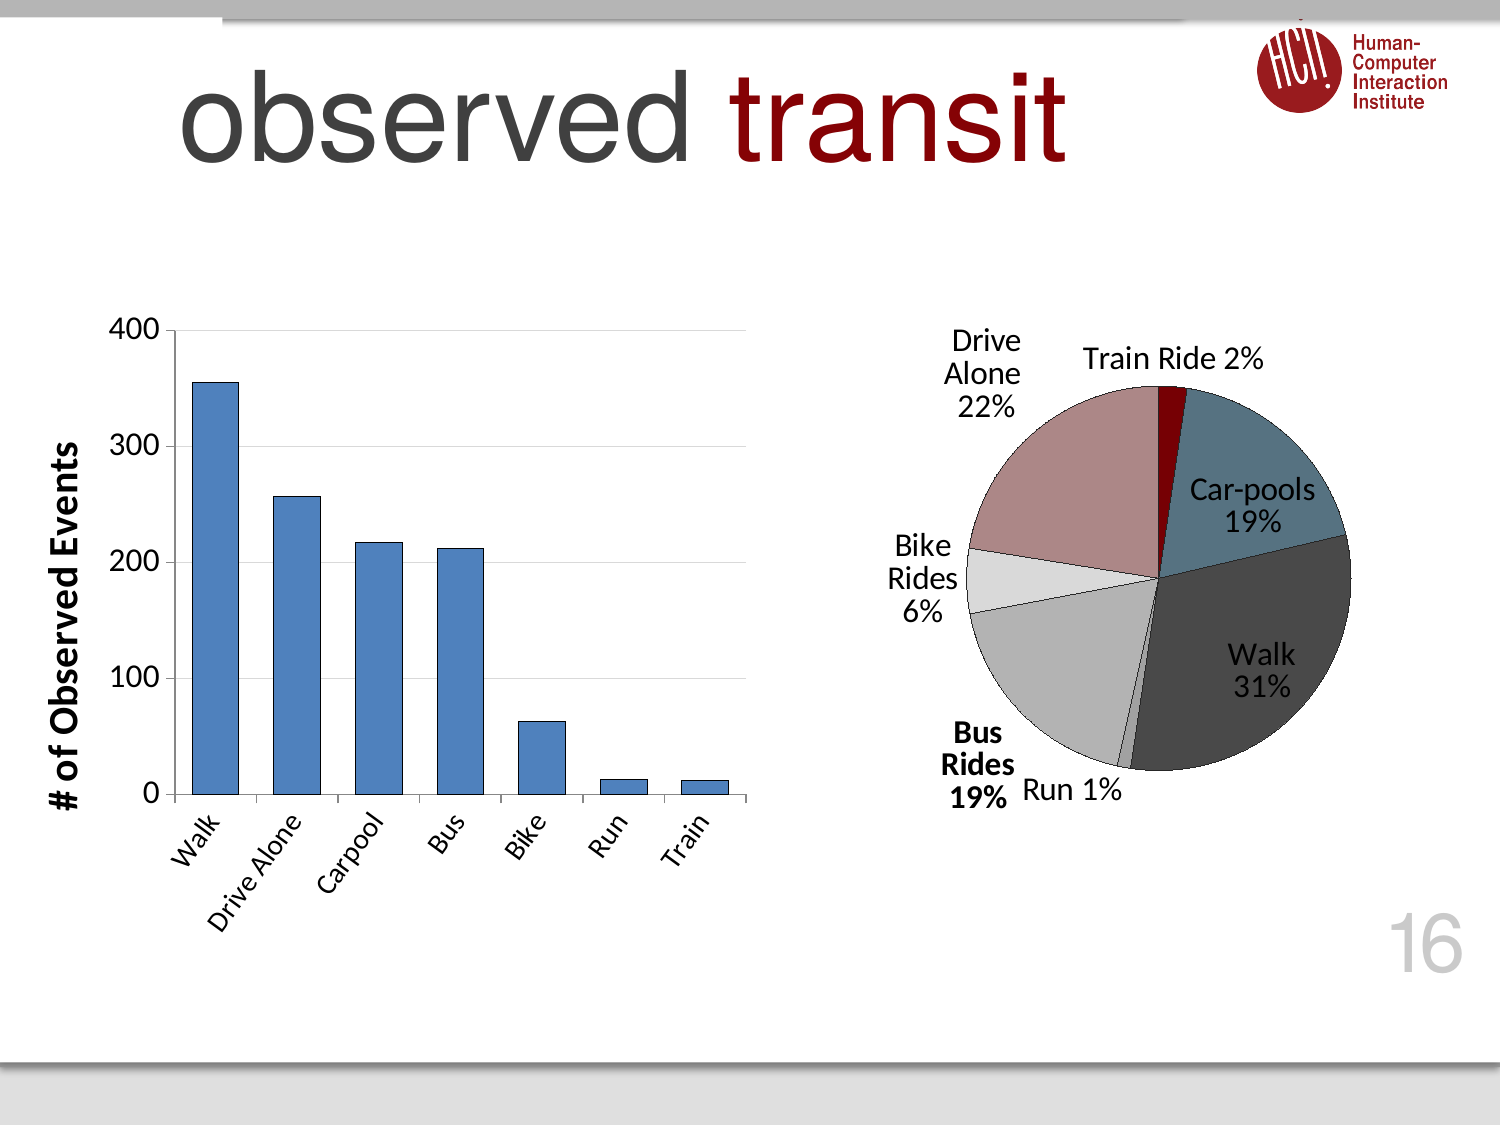

# observed transit

### Chart

| Category |  |
|---|---|
| Train Rides | 0.0235191637630662 |
| Carpools | 0.189895470383278 |
| Walks | 0.310104529616725 |
| Runs | 0.0113240418118467 |
| Bus Rides | 0.185540069686414 |
| Bike Rides | 0.0548780487804877 |
| Drive Alone Instances | 0.224738675958188 |

### Chart

| Category | Count |
|---|---|
| Walk | 355.0 |
| Drive Alone | 257.0 |
| Carpool | 217.0 |
| Bus | 212.0 |
| Bike | 63.0 |
| Run | 13.0 |
| Train | 12.0 |
16